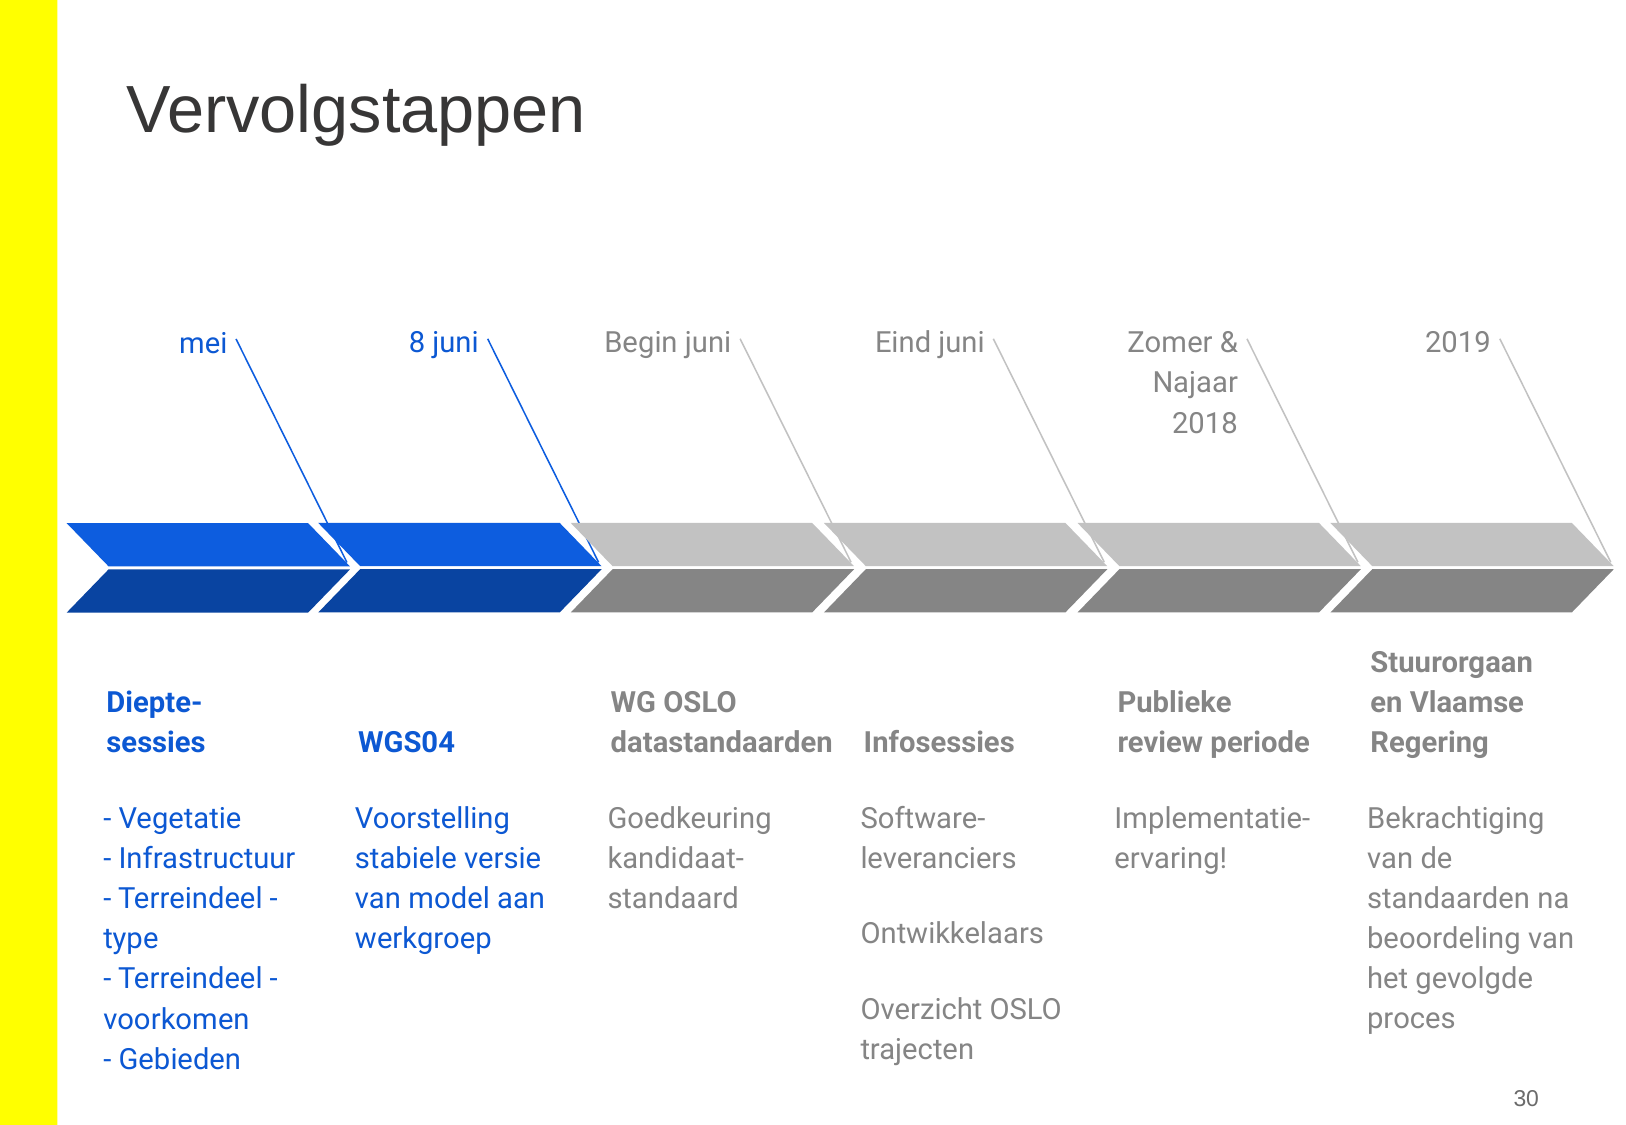

# Vervolgstappen
Eind juni

Infosessies
Software-
leveranciers
Ontwikkelaars
Overzicht OSLO trajecten

Zomer & Najaar 2018

Publieke review periode
Implementatie-
ervaring!

2019

Stuurorgaan en Vlaamse Regering
Bekrachtiging van de standaarden na beoordeling van het gevolgde proces
Begin juni

WG OSLO datastandaarden
Goedkeuring kandidaat-
standaard

8 juni

WGS04
Voorstelling stabiele versie van model aan werkgroep
mei

Diepte-
sessies
- Vegetatie
- Infrastructuur
- Terreindeel - type
- Terreindeel - voorkomen
- Gebieden

30